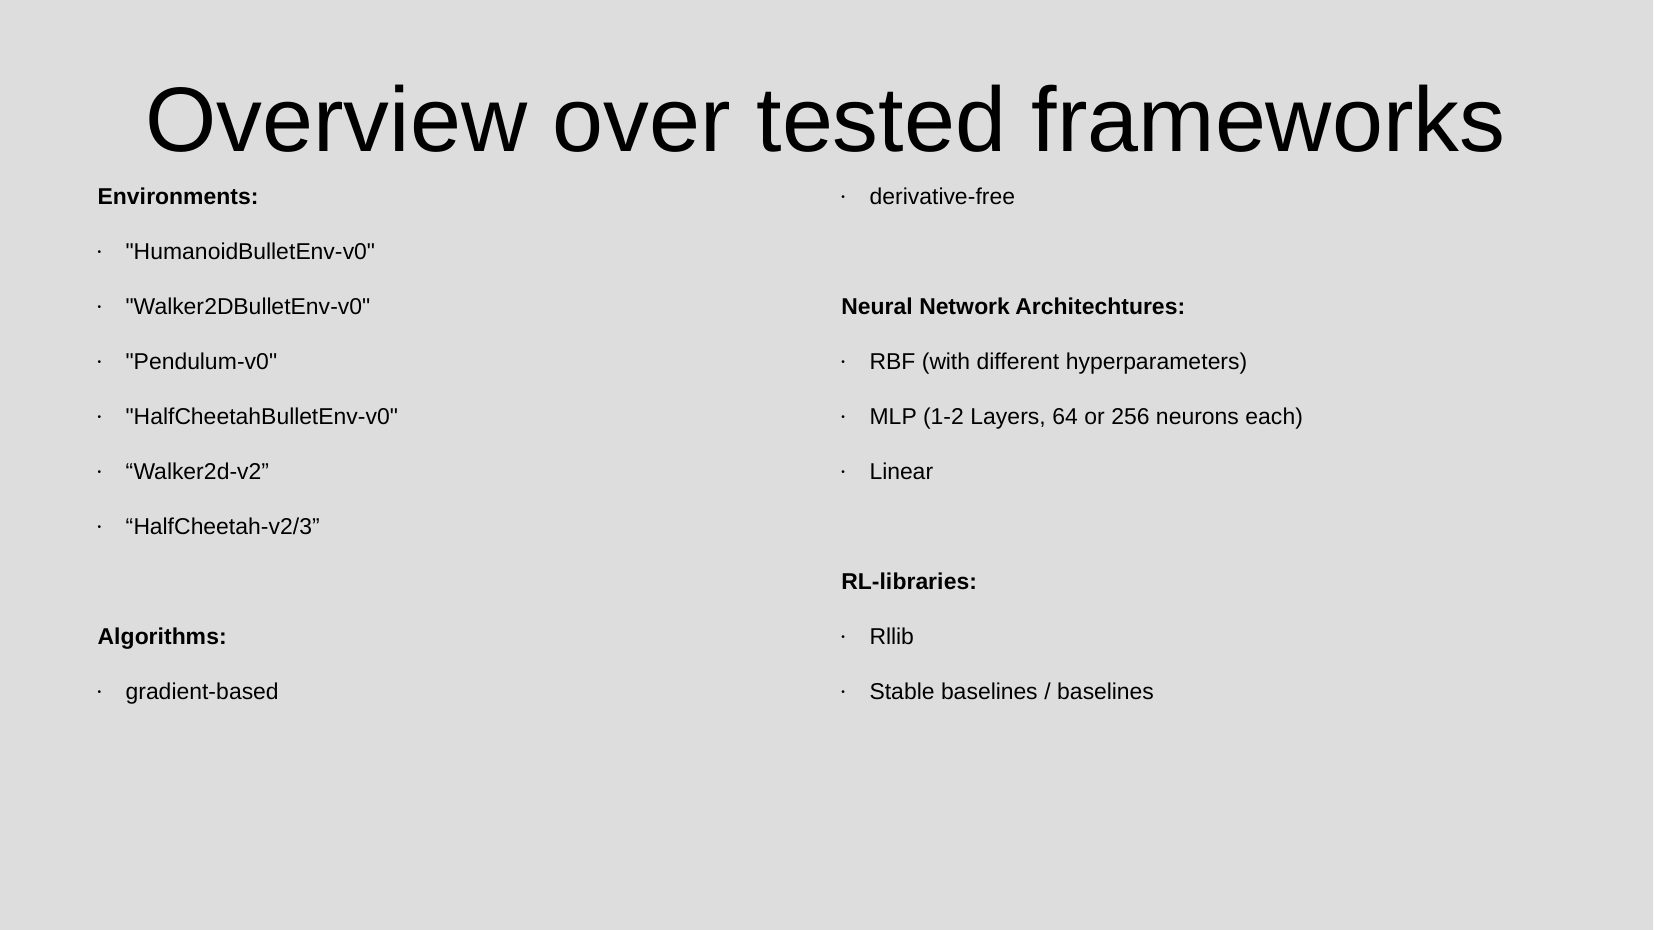

Overview over tested frameworks
| Environments: "HumanoidBulletEnv-v0" "Walker2DBulletEnv-v0" "Pendulum-v0" "HalfCheetahBulletEnv-v0" “Walker2d-v2” “HalfCheetah-v2/3” Algorithms: gradient-based | derivative-free Neural Network Architechtures: RBF (with different hyperparameters) MLP (1-2 Layers, 64 or 256 neurons each) Linear RL-libraries: Rllib Stable baselines / baselines |
| --- | --- |